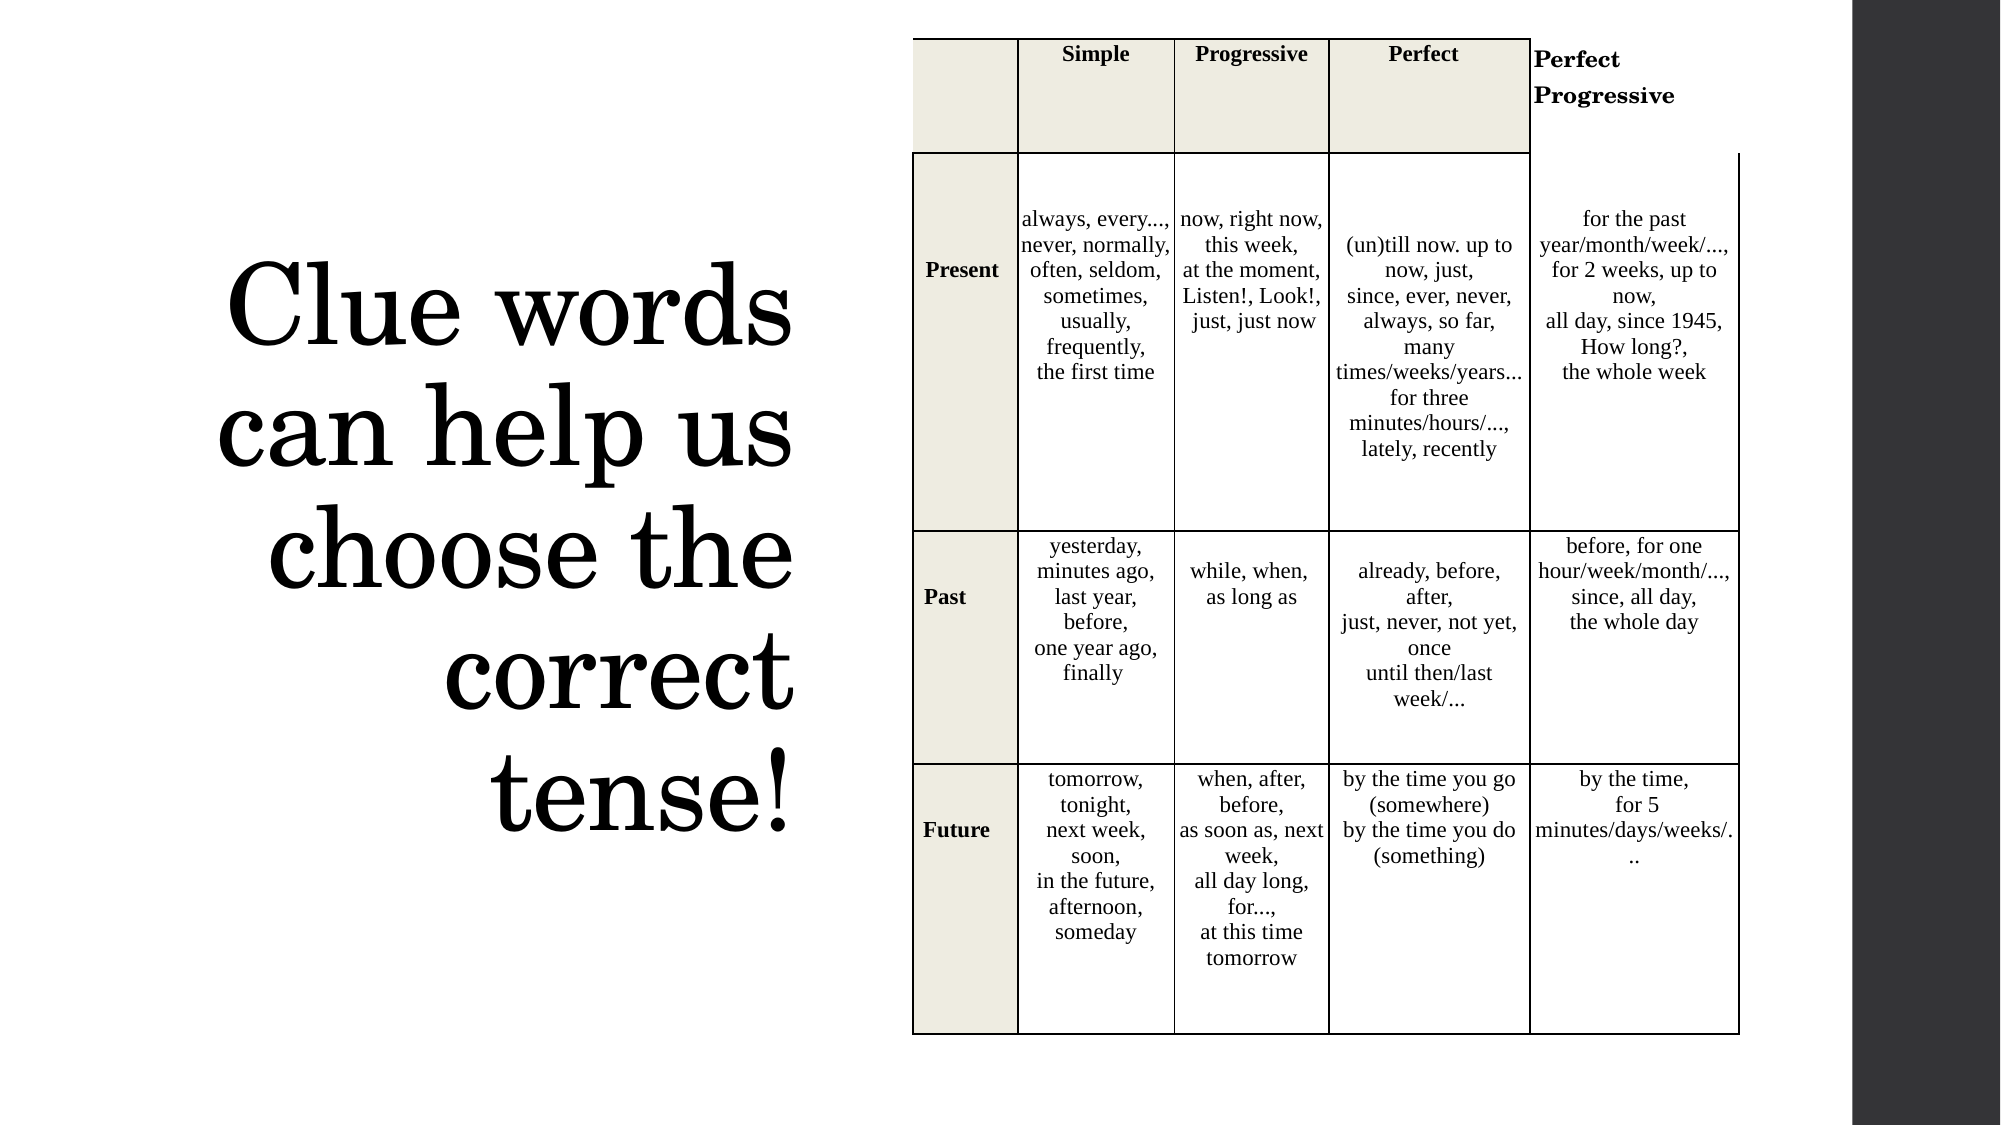

|  | Simple | Progressive | Perfect | Perfect Progressive |
| --- | --- | --- | --- | --- |
| Present | always, every..., never, normally, often, seldom, sometimes, usually, frequently, the first time | now, right now, this week, at the moment, Listen!, Look!,  just, just now | (un)till now. up to now, just, since, ever, never, always, so far, many times/weeks/years... for three minutes/hours/..., lately, recently | for the past year/month/week/..., for 2 weeks, up to now, all day, since 1945, How long?, the whole week |
| Past | yesterday, minutes ago, last year, before, one year ago, finally | while, when,  as long as | already, before, after, just, never, not yet, once until then/last week/... | before, for one hour/week/month/..., since, all day, the whole day |
| Future | tomorrow, tonight, next week, soon, in the future, afternoon, someday | when, after, before, as soon as, next week, all day long, for..., at this time tomorrow | by the time you go (somewhere) by the time you do (something) | by the time,  for 5 minutes/days/weeks/... |
Clue words can help us choose the correct tense!